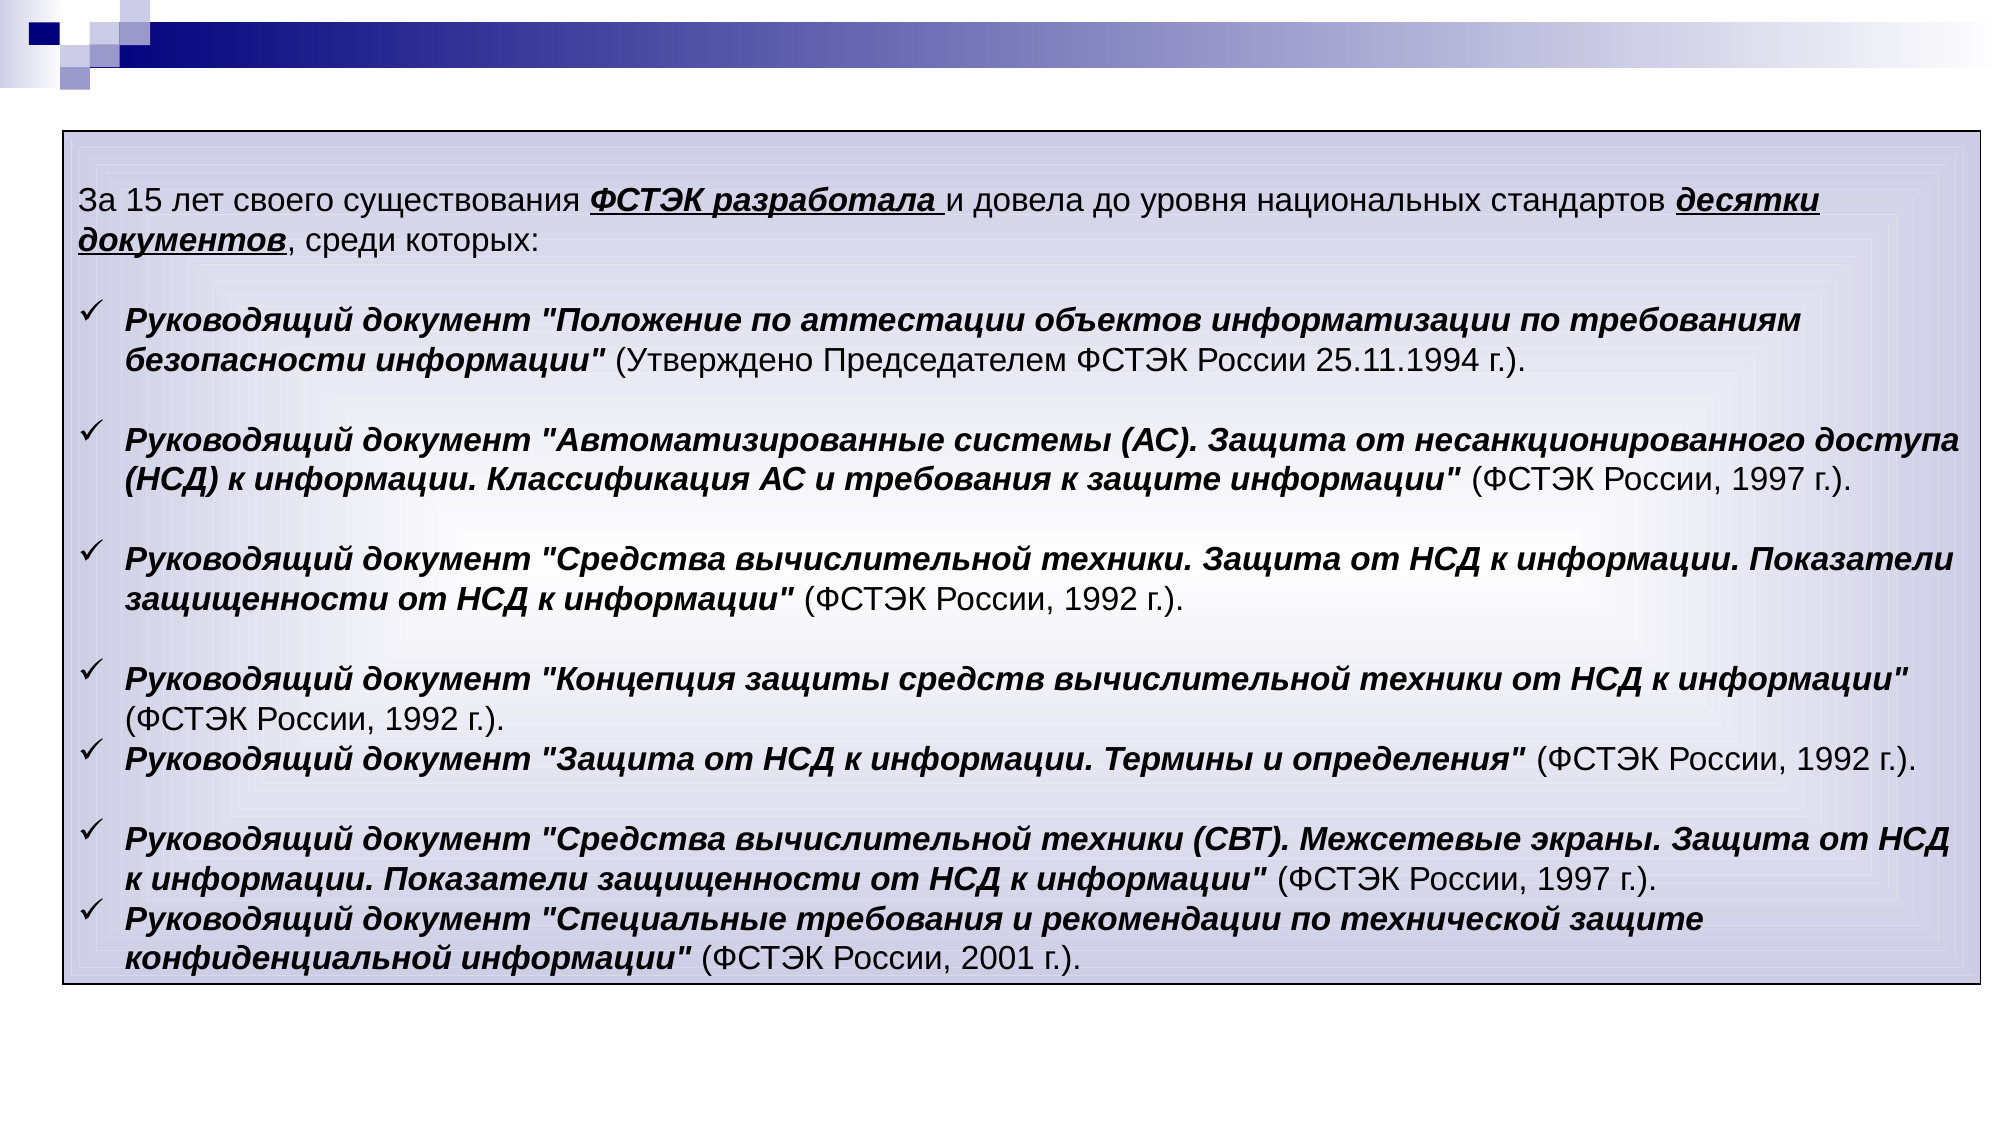

За 15 лет своего существования ФСТЭК разработала и довела до уровня национальных стандартов десятки документов, среди которых:

Руководящий документ "Положение по аттестации объектов информатизации по требованиям безопасности информации" (Утверждено Председателем ФСТЭК России 25.11.1994 г.).

Руководящий документ "Автоматизированные системы (АС). Защита от несанкционированного доступа (НСД) к информации. Классификация АС и требования к защите информации" (ФСТЭК России, 1997 г.).

Руководящий документ "Средства вычислительной техники. Защита от НСД к информации. Показатели защищенности от НСД к информации" (ФСТЭК России, 1992 г.).

Руководящий документ "Концепция защиты средств вычислительной техники от НСД к информации" (ФСТЭК России, 1992 г.).
Руководящий документ "Защита от НСД к информации. Термины и определения" (ФСТЭК России, 1992 г.).

Руководящий документ "Средства вычислительной техники (СВТ). Межсетевые экраны. Защита от НСД к информации. Показатели защищенности от НСД к информации" (ФСТЭК России, 1997 г.).
Руководящий документ "Специальные требования и рекомендации по технической защите конфиденциальной информации" (ФСТЭК России, 2001 г.).